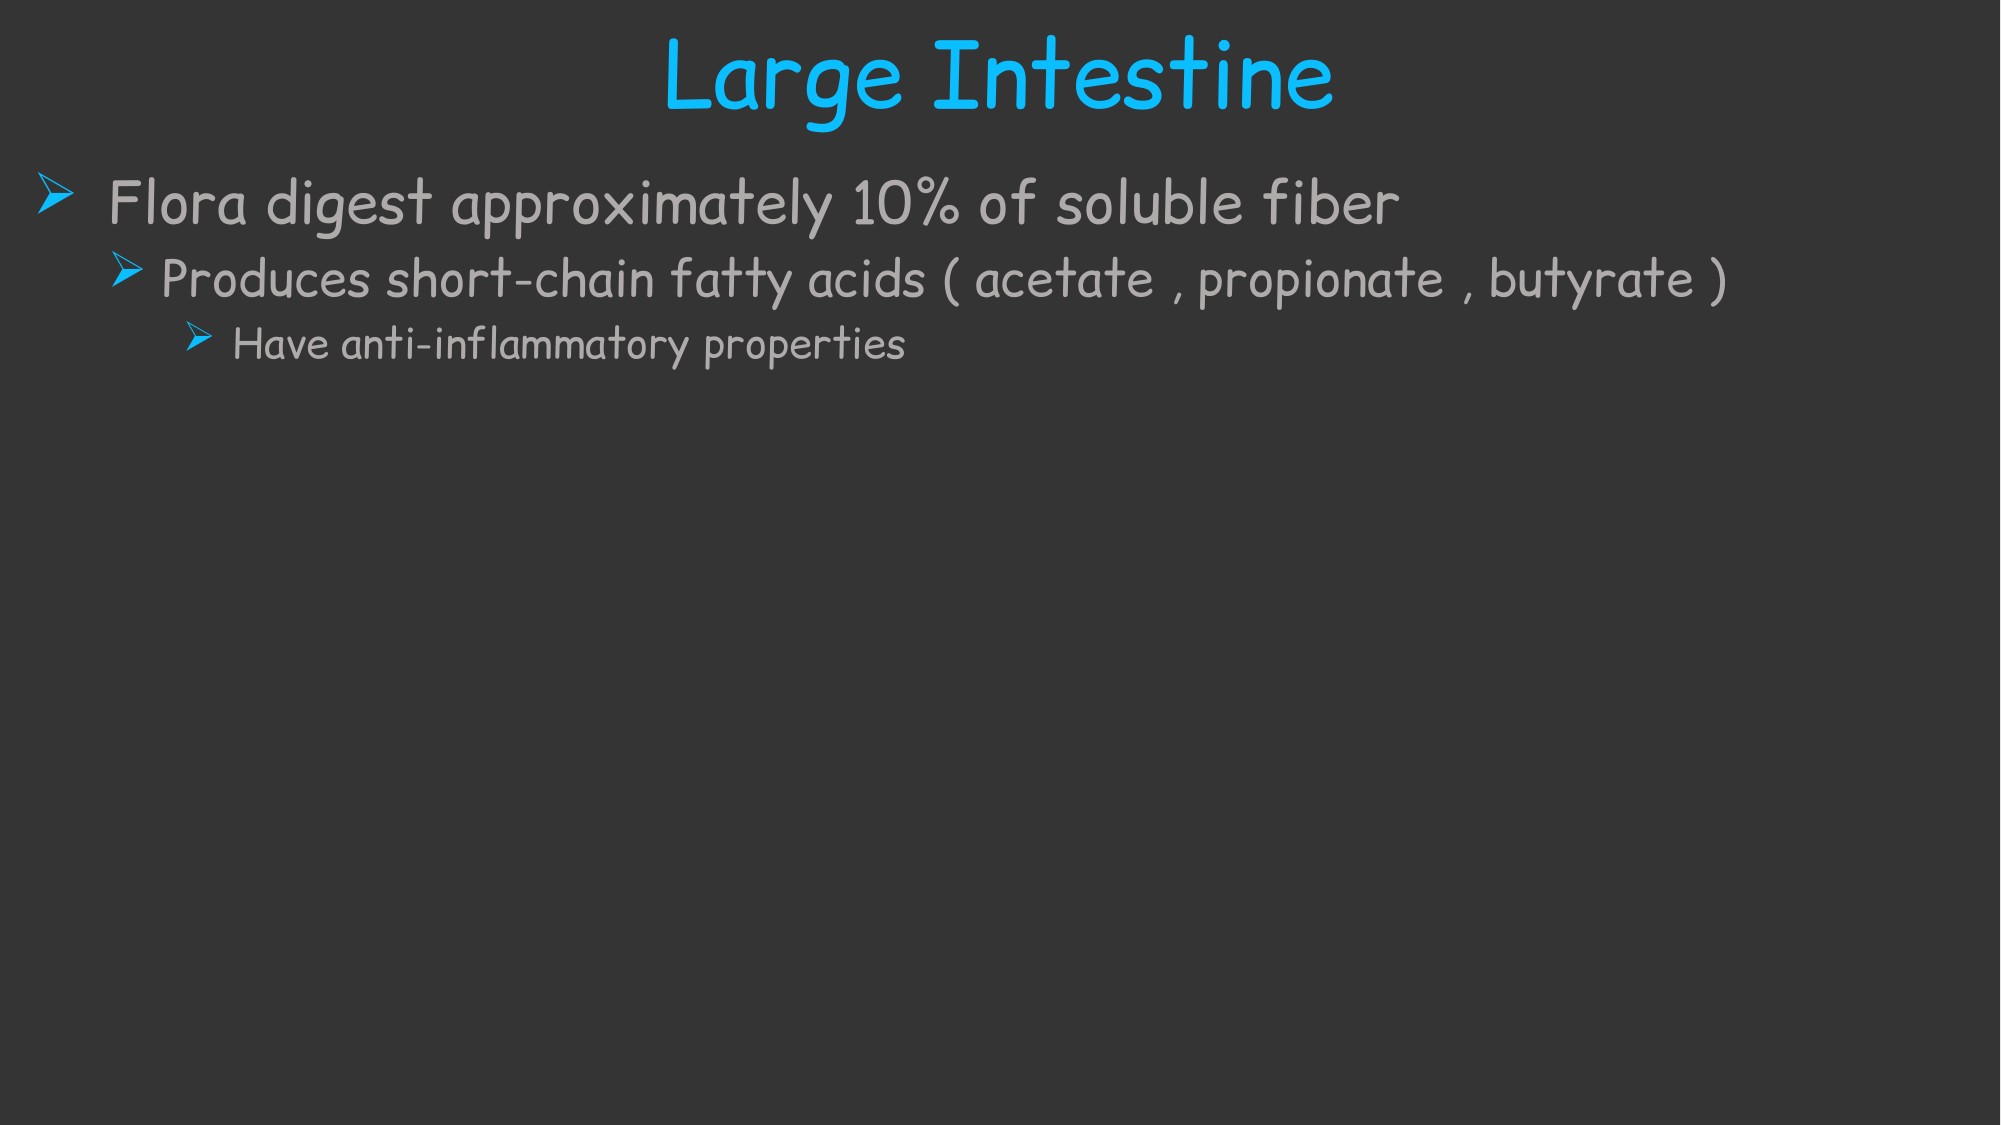

# Large Intestine
Flora digest approximately 10% of soluble fiber
 Produces short-chain fatty acids ( acetate , propionate , butyrate )
 Have anti-inflammatory properties